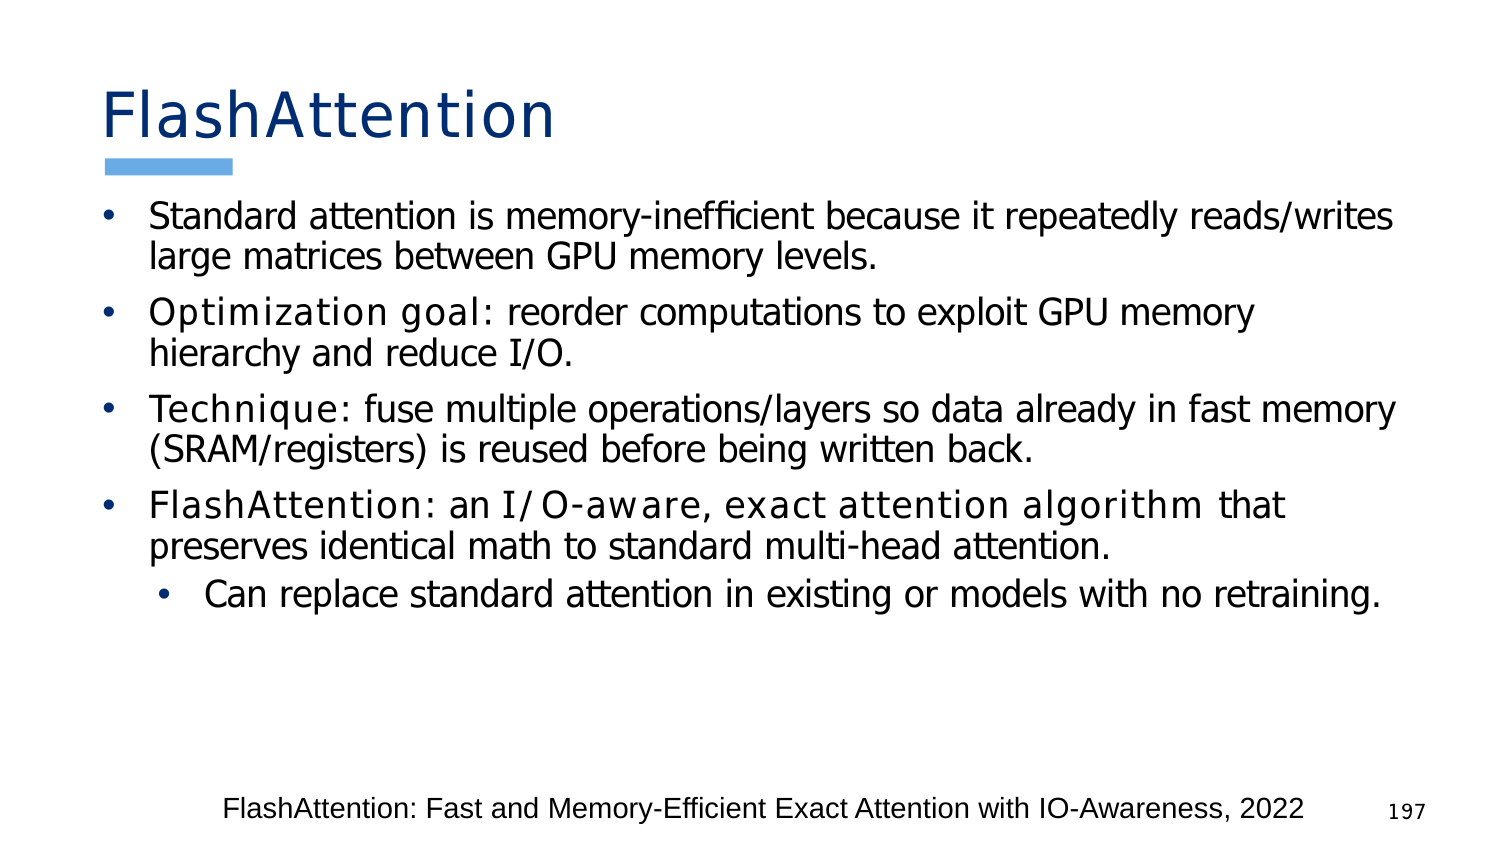

# FlashAttention
Standard attention is memory-inefficient because it repeatedly reads/writes large matrices between GPU memory levels.
Optimization goal: reorder computations to exploit GPU memory hierarchy and reduce I/O.
Technique: fuse multiple operations/layers so data already in fast memory (SRAM/registers) is reused before being written back.
FlashAttention: an I/O-aware, exact attention algorithm that preserves identical math to standard multi-head attention.
Can replace standard attention in existing or models with no retraining.

FlashAttention: Fast and Memory-Efficient Exact Attention with IO-Awareness, 2022